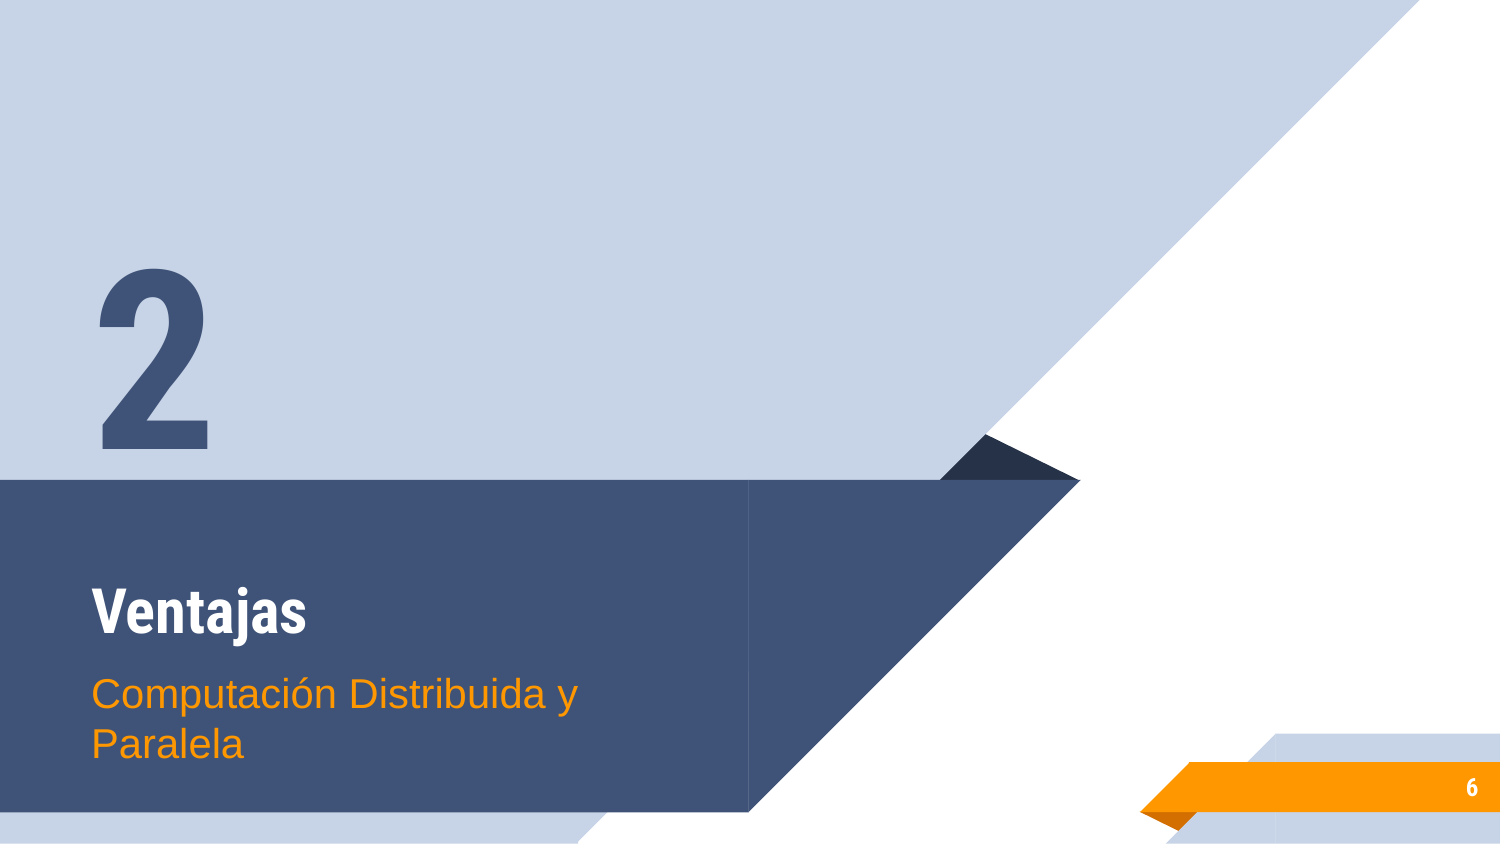

2
# Ventajas
Computación Distribuida y Paralela
6